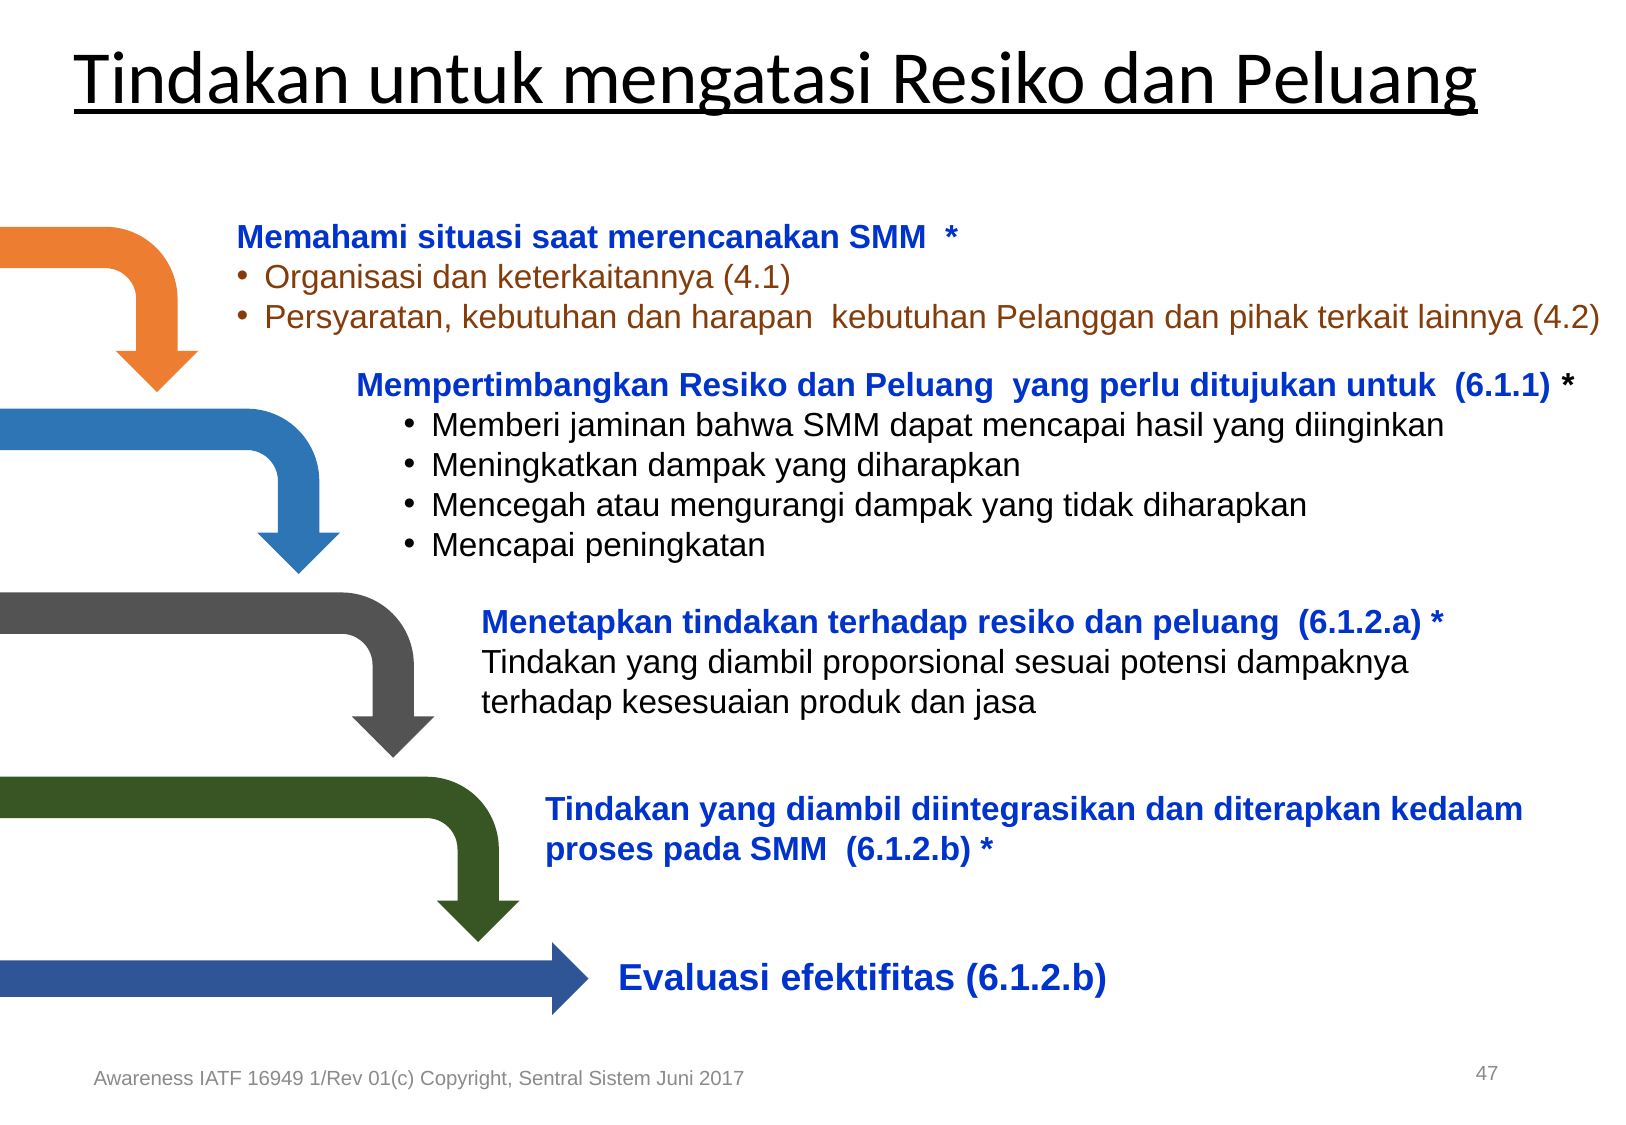

# Tindakan untuk mengatasi Resiko dan Peluang
Memahami situasi saat merencanakan SMM  *
Organisasi dan keterkaitannya (4.1)
Persyaratan, kebutuhan dan harapan  kebutuhan Pelanggan dan pihak terkait lainnya (4.2)

Mempertimbangkan Resiko dan Peluang  yang perlu ditujukan untuk  (6.1.1) *
Memberi jaminan bahwa SMM dapat mencapai hasil yang diinginkan
Meningkatkan dampak yang diharapkan
Mencegah atau mengurangi dampak yang tidak diharapkan
Mencapai peningkatan

Menetapkan tindakan terhadap resiko dan peluang  (6.1.2.a) *
Tindakan yang diambil proporsional sesuai potensi dampaknya
terhadap kesesuaian produk dan jasa

Tindakan yang diambil diintegrasikan dan diterapkan kedalam proses pada SMM  (6.1.2.b) *

Evaluasi efektifitas (6.1.2.b)
47
Awareness IATF 16949 1/Rev 01(c) Copyright, Sentral Sistem Juni 2017